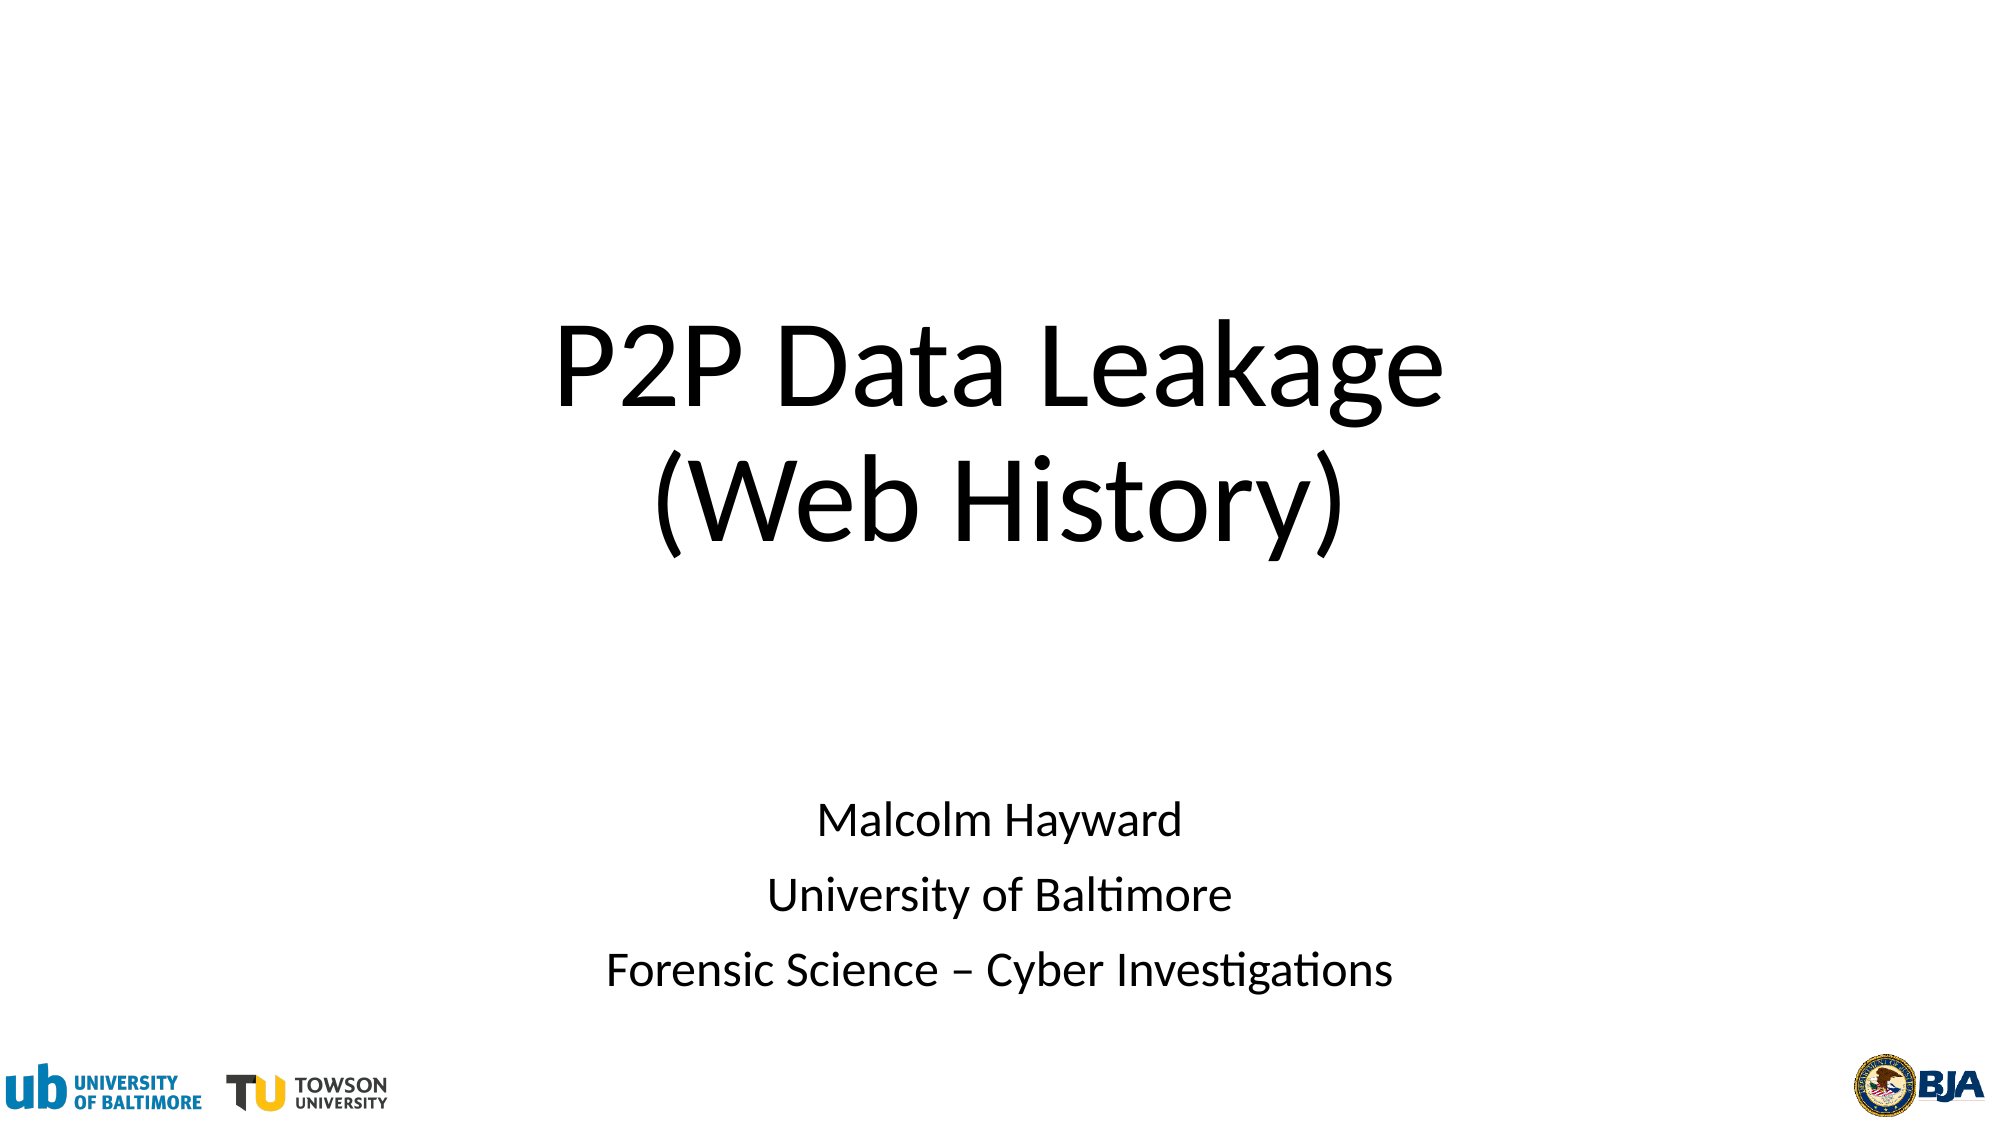

# P2P Data Leakage (Web History)
Malcolm Hayward
University of Baltimore
Forensic Science – Cyber Investigations